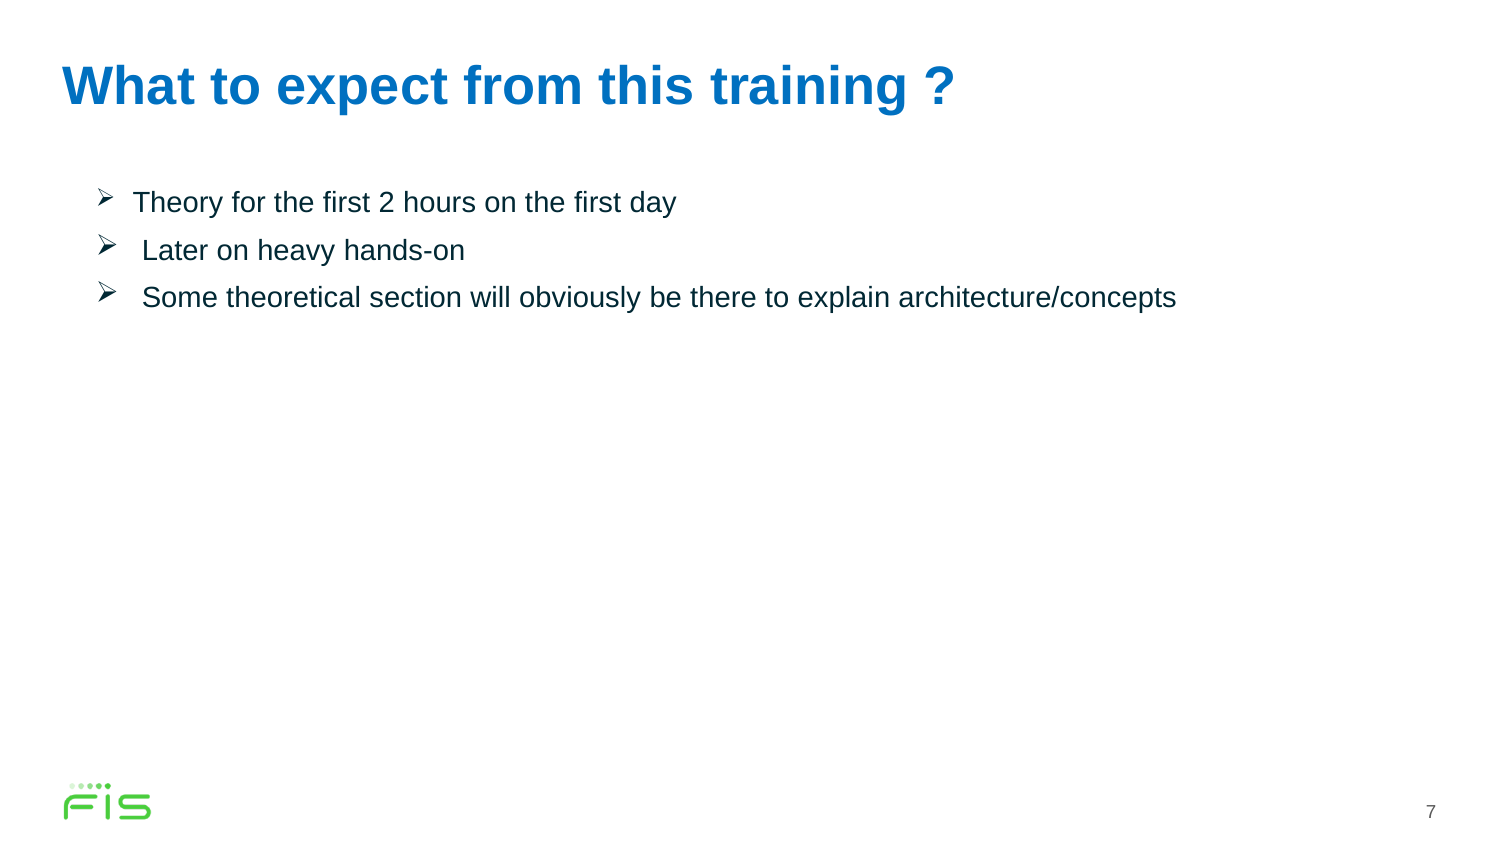

# What to expect from this training ?

 Theory for the first 2 hours on the first day
  Later on heavy hands-on
  Some theoretical section will obviously be there to explain architecture/concepts

7